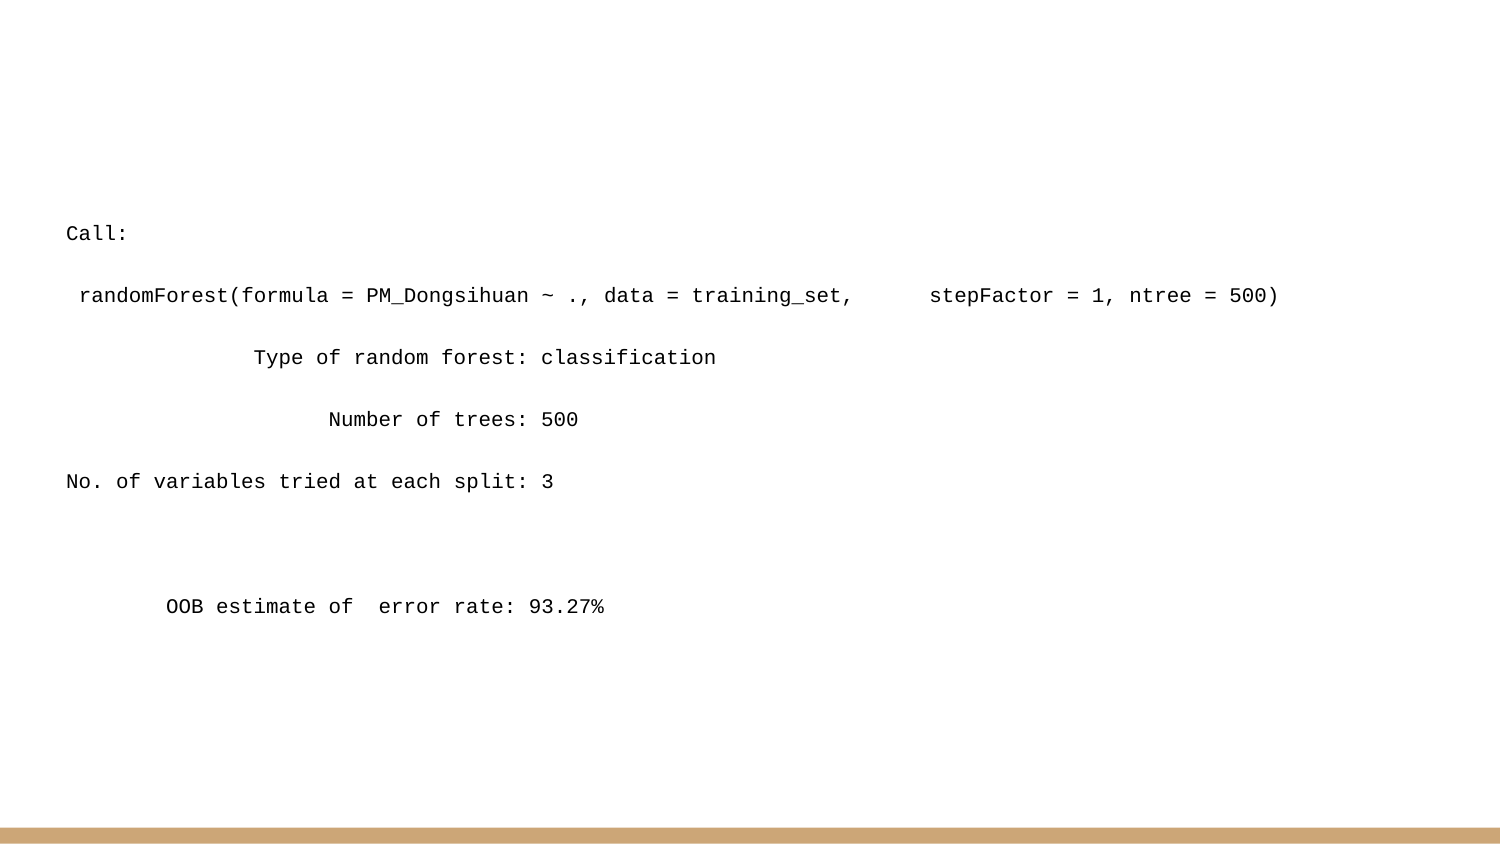

Call:
 randomForest(formula = PM_Dongsihuan ~ ., data = training_set,      stepFactor = 1, ntree = 500)
               Type of random forest: classification
                     Number of trees: 500
No. of variables tried at each split: 3

        OOB estimate of  error rate: 93.27%